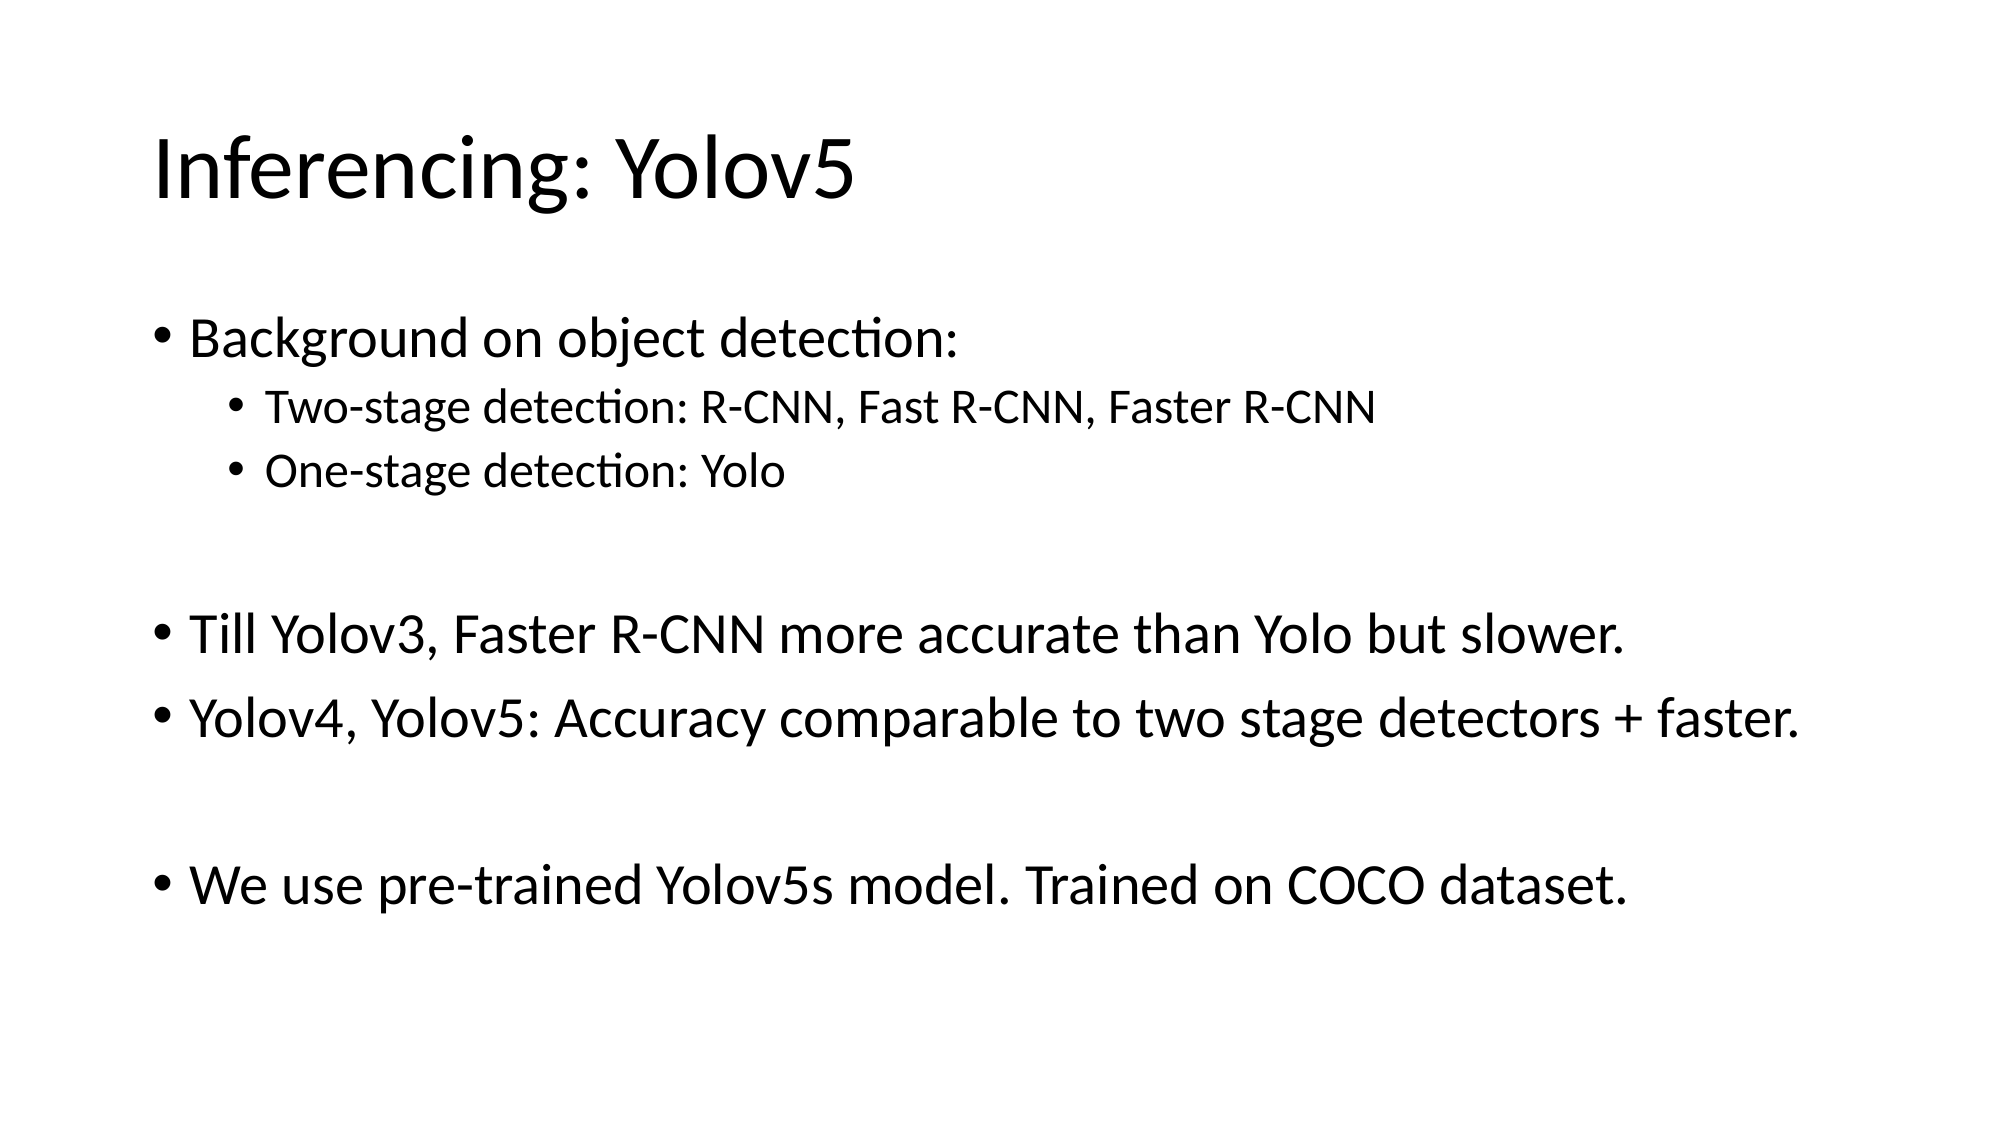

# Inferencing: Yolov5
Background on object detection:
Two-stage detection: R-CNN, Fast R-CNN, Faster R-CNN
One-stage detection: Yolo

Till Yolov3, Faster R-CNN more accurate than Yolo but slower.
Yolov4, Yolov5: Accuracy comparable to two stage detectors + faster.

We use pre-trained Yolov5s model. Trained on COCO dataset.